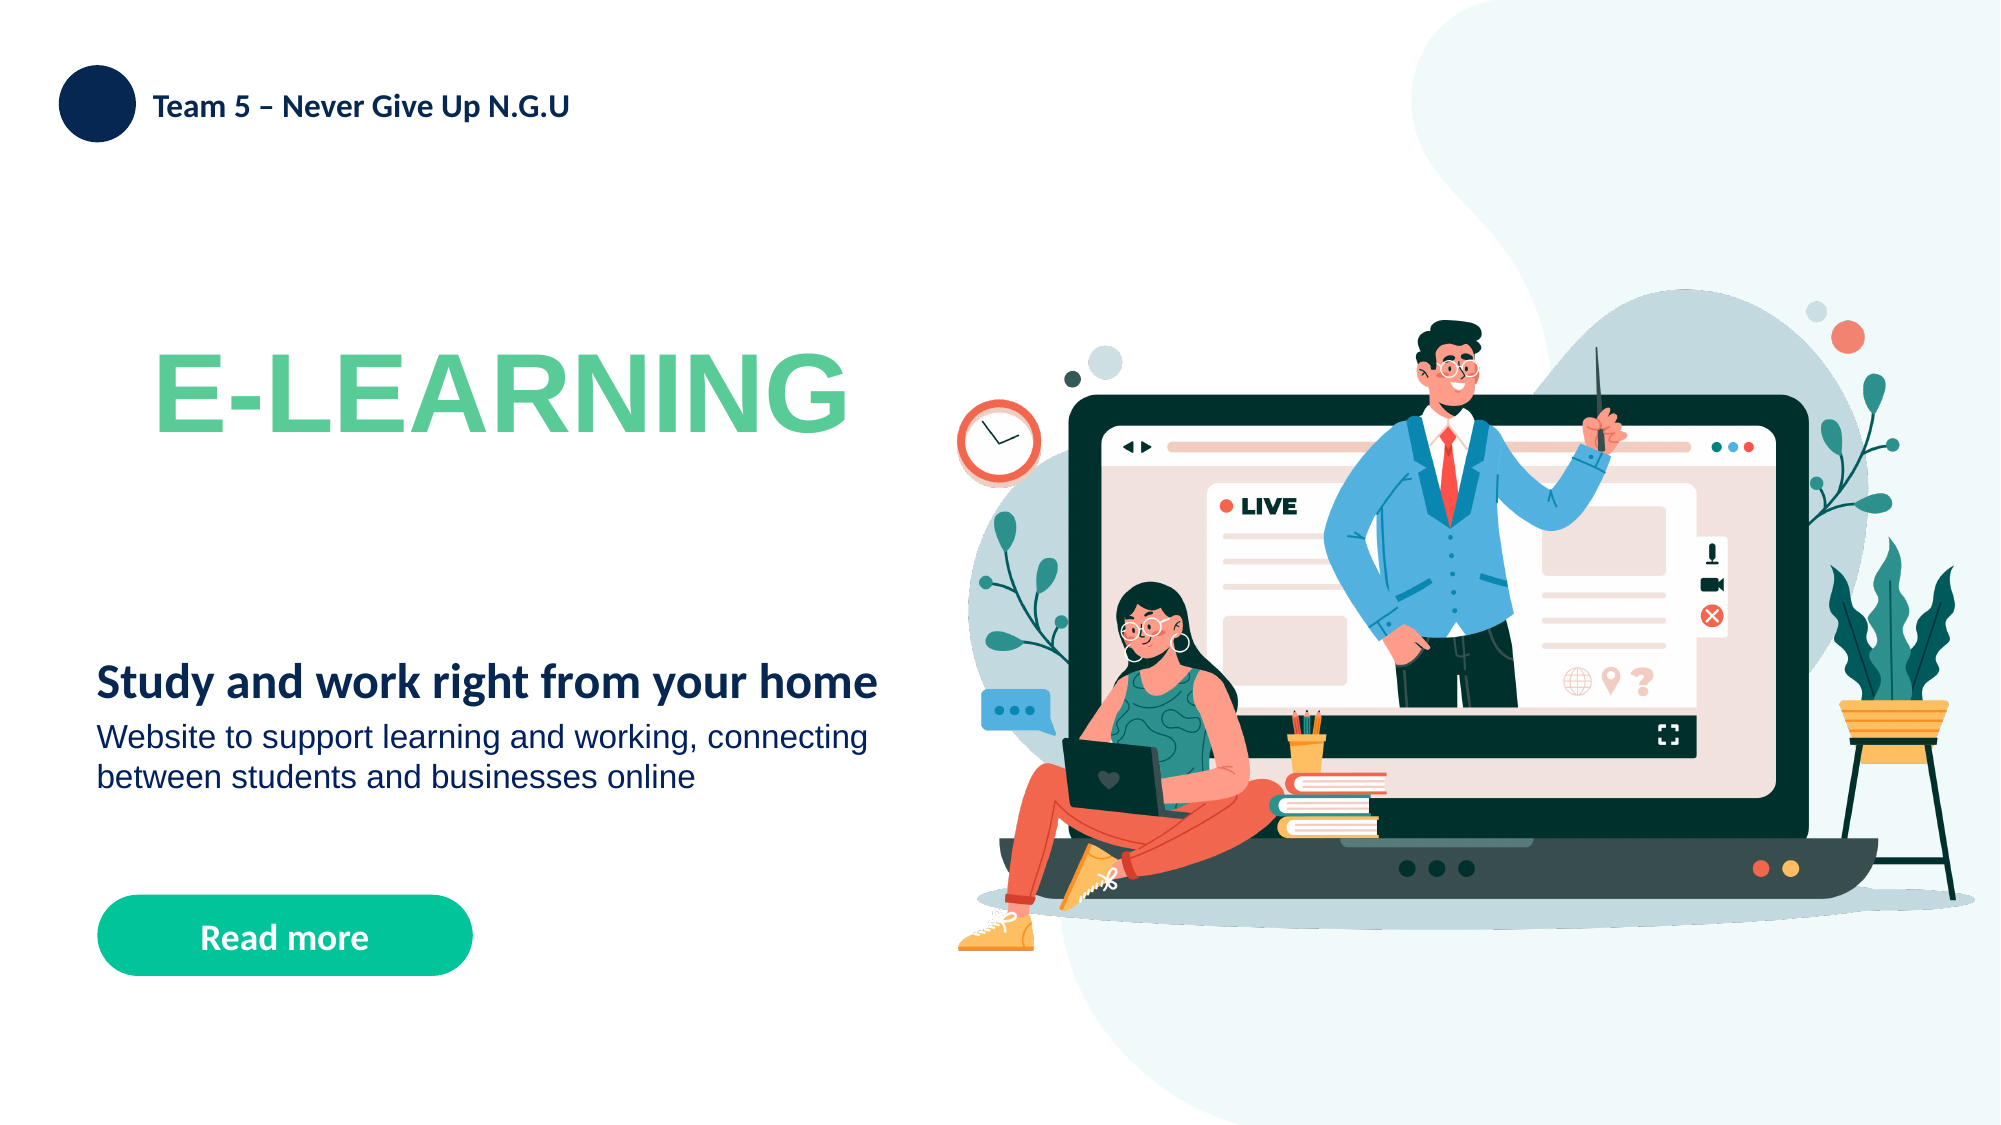

Team 5 – Never Give Up N.G.U
E-LEARNING
Study and work right from your home
Website to support learning and working, connecting between students and businesses online
Read more